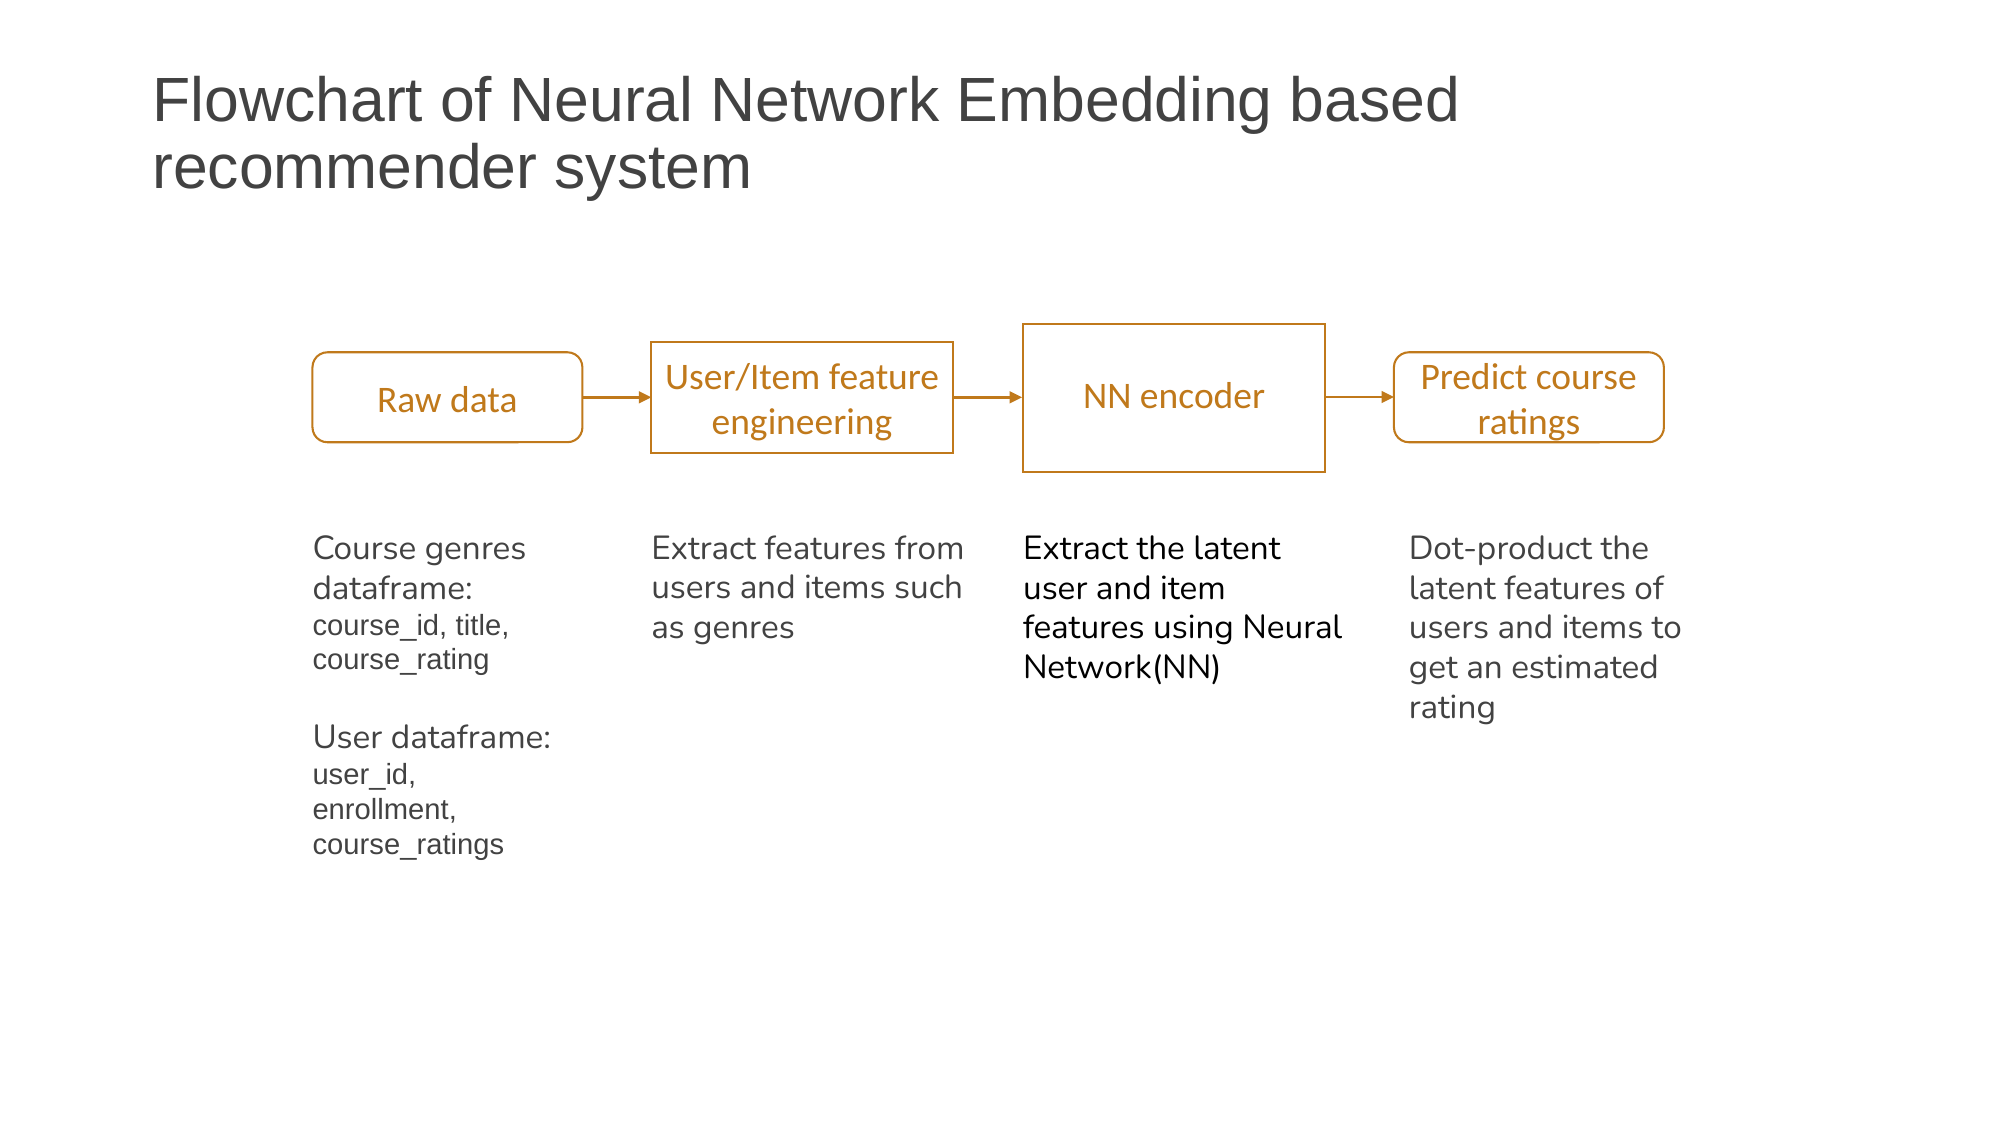

# Flowchart of Neural Network Embedding based recommender system
NN encoder

User/Item feature engineering
Raw data
Predict course ratings
Course genres dataframe:
course_id, title, course_rating

User dataframe:
user_id,
enrollment,
course_ratings
Extract features from users and items such as genres

Extract the latent user and item features using Neural Network(NN)

Dot-product the latent features of users and items to get an estimated rating